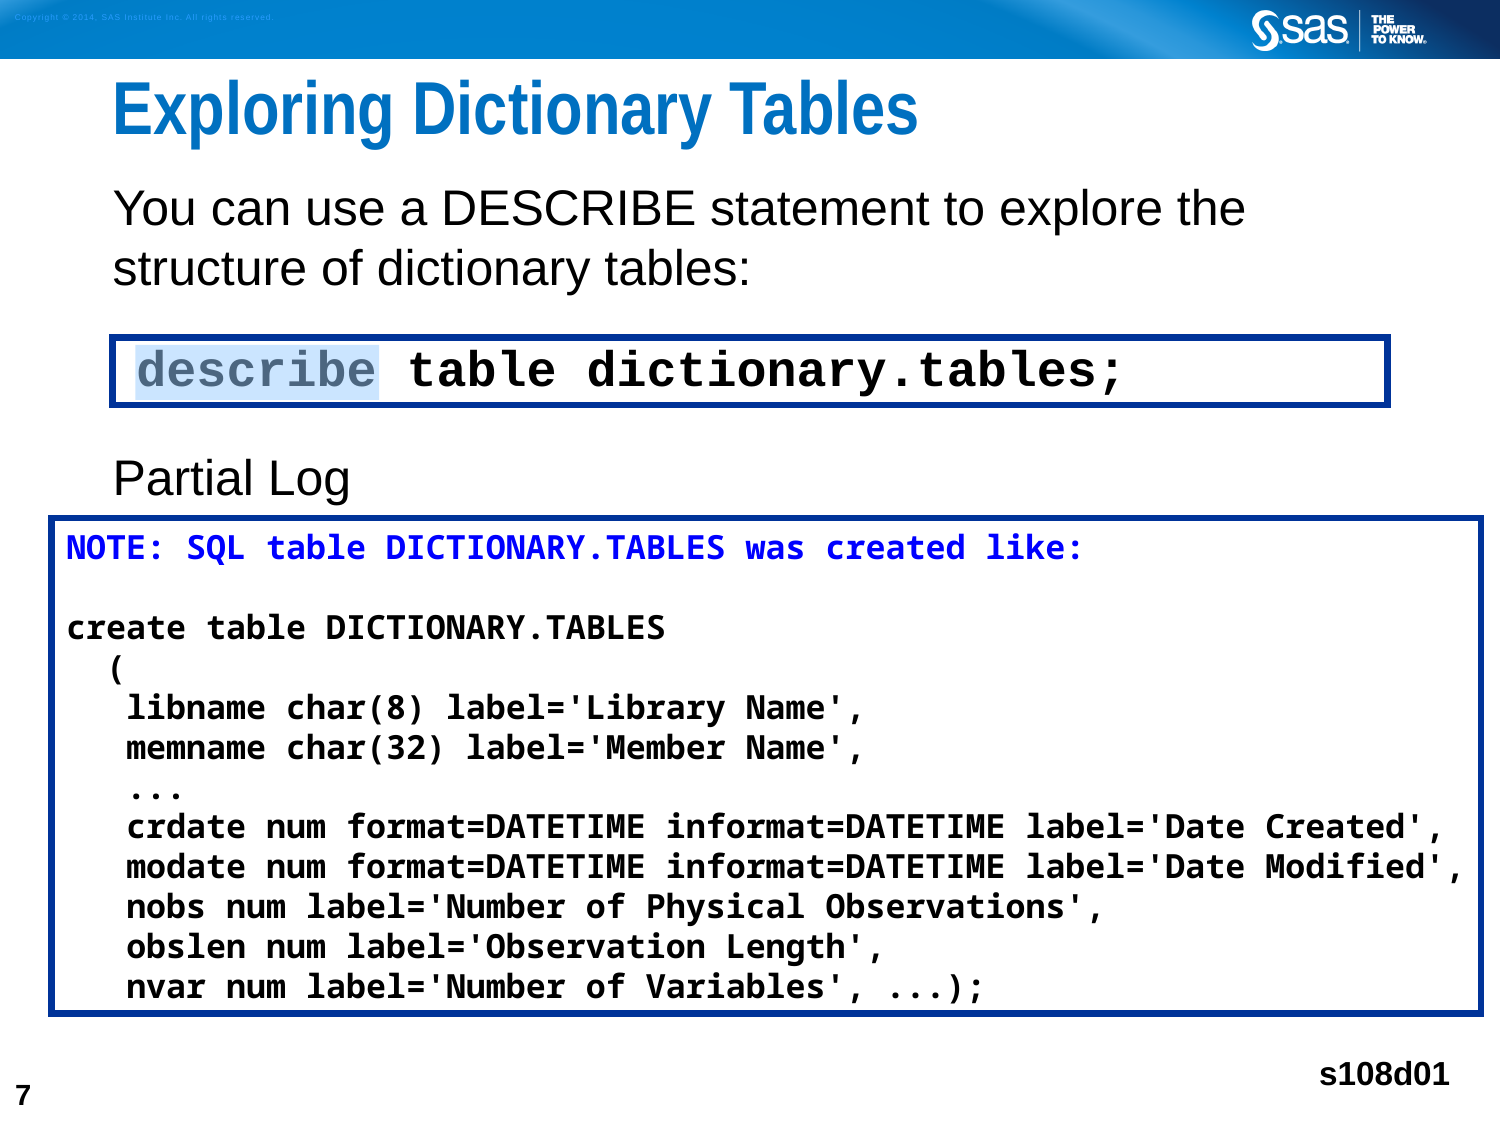

# Exploring Dictionary Tables
You can use a DESCRIBE statement to explore the structure of dictionary tables:

Partial Log

describe table dictionary.tables;

NOTE: SQL table DICTIONARY.TABLES was created like:

create table DICTIONARY.TABLES
  (
   libname char(8) label='Library Name',
   memname char(32) label='Member Name',
   ...
   crdate num format=DATETIME informat=DATETIME label='Date Created',
   modate num format=DATETIME informat=DATETIME label='Date Modified',
   nobs num label='Number of Physical Observations',
   obslen num label='Observation Length',
   nvar num label='Number of Variables', ...);
s108d01